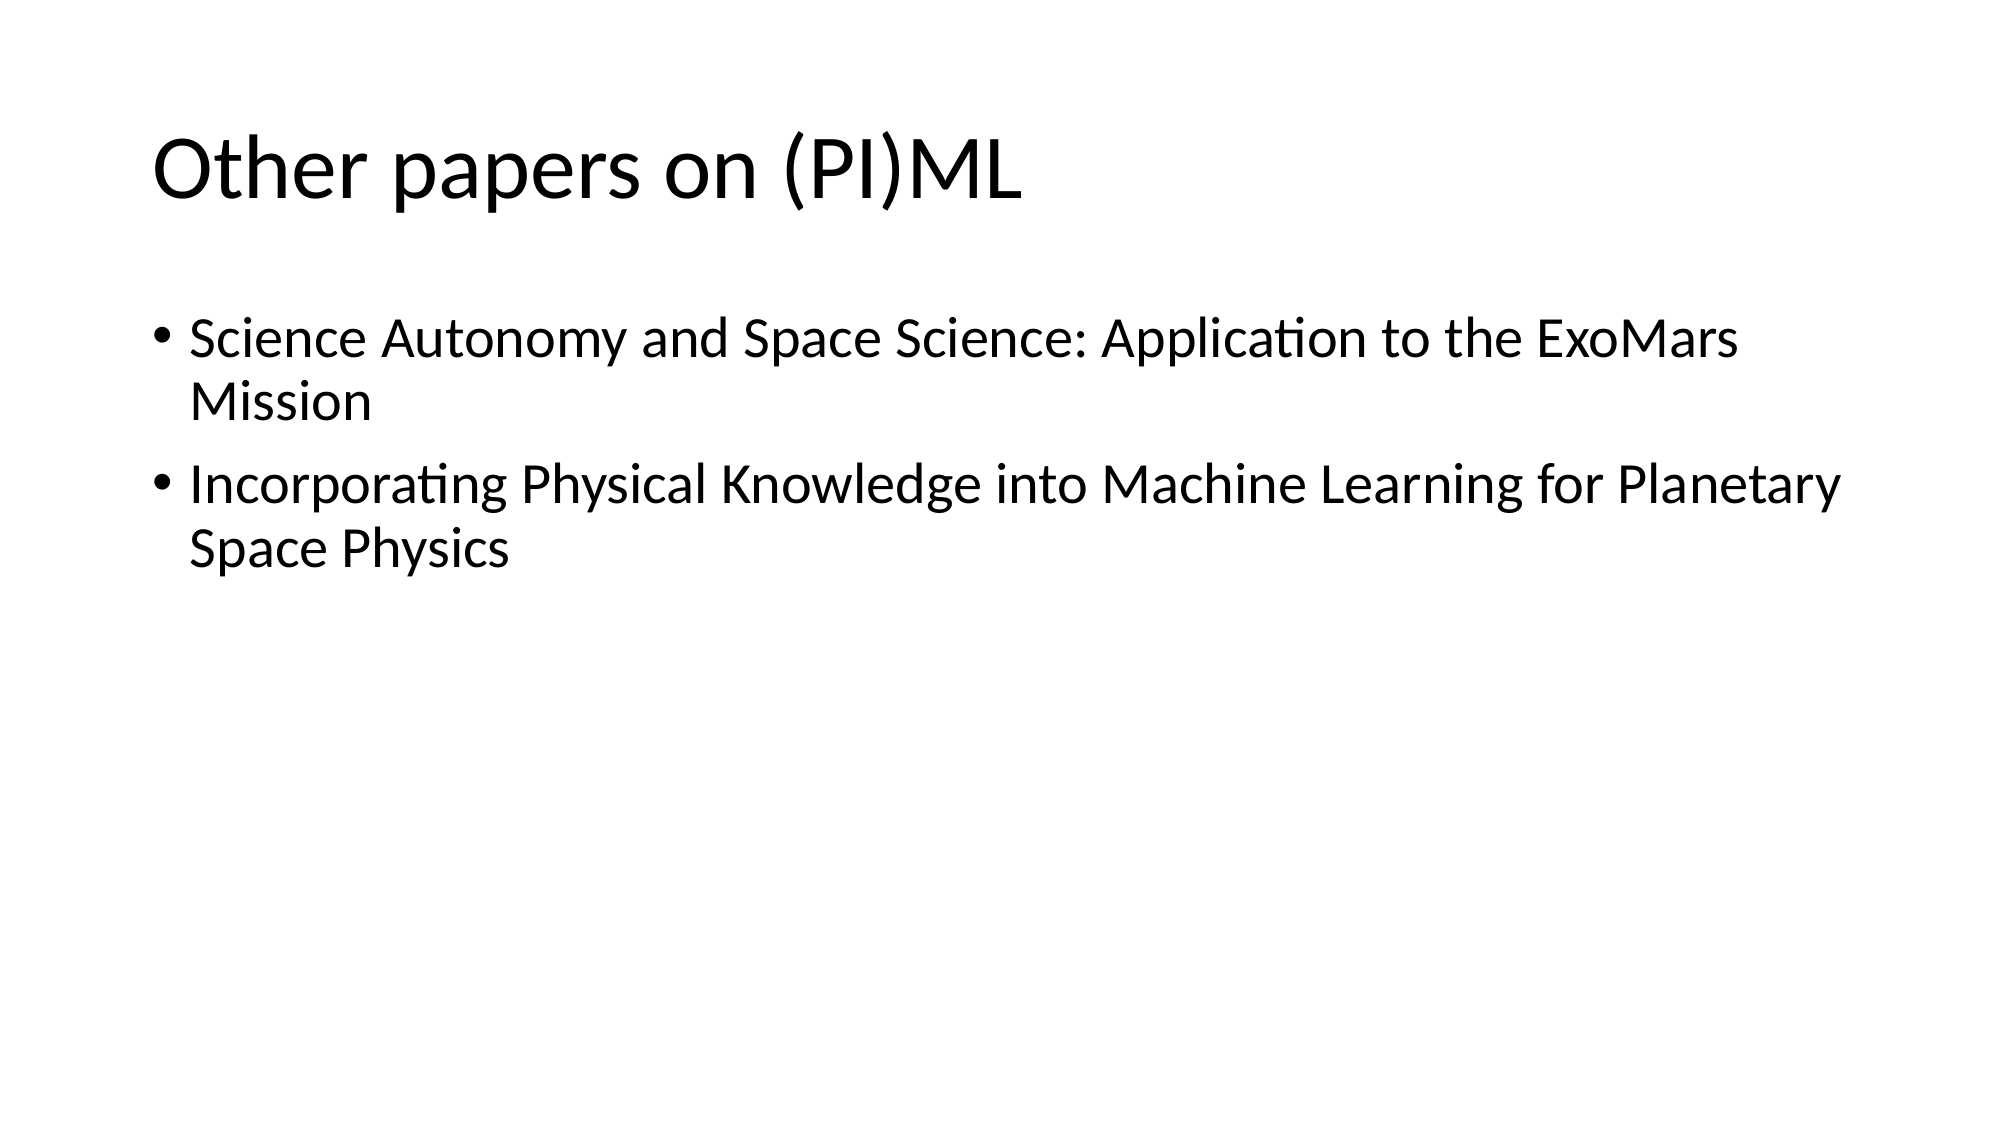

# Other papers on (PI)ML
Science Autonomy and Space Science: Application to the ExoMars Mission
Incorporating Physical Knowledge into Machine Learning for Planetary Space Physics